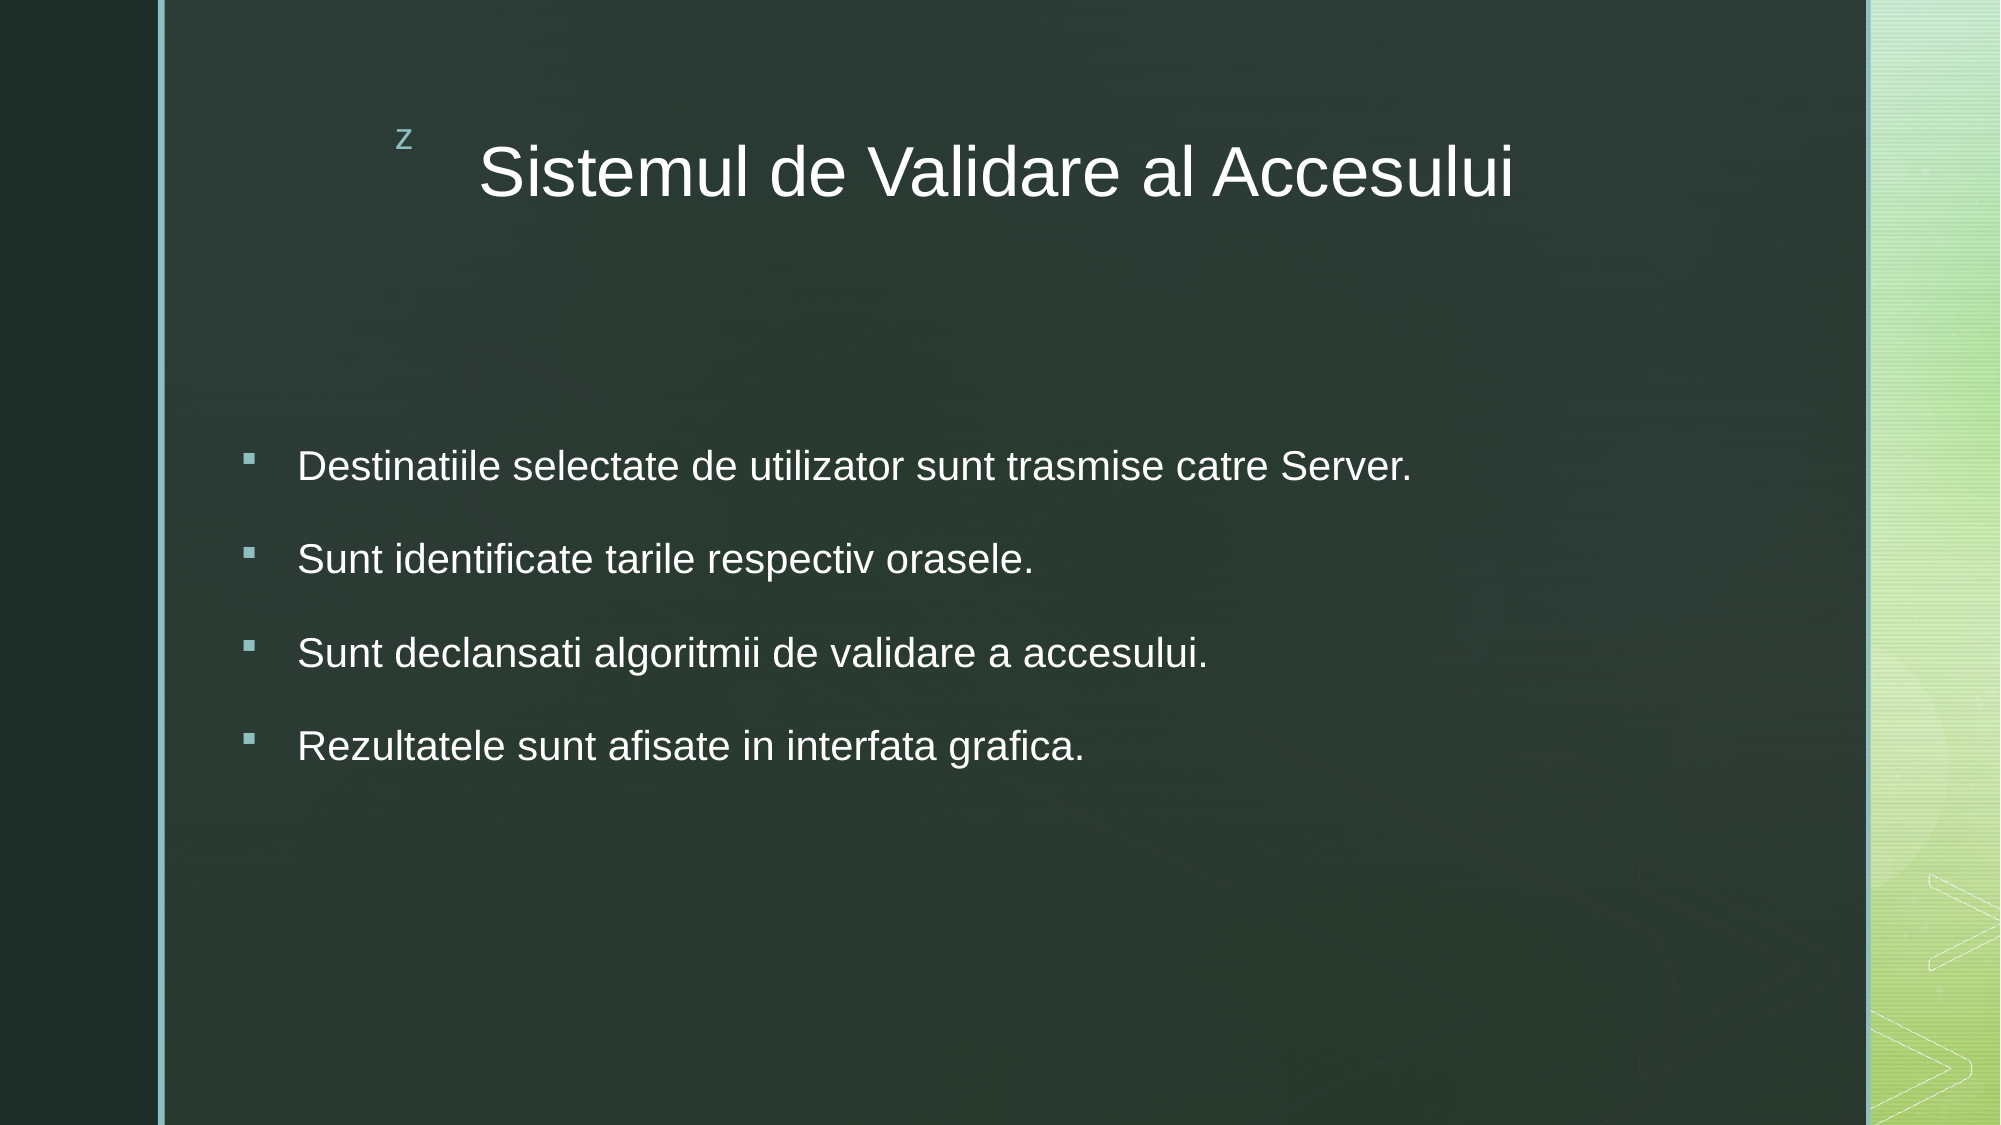

# Sistemul de Validare al Accesului
Destinatiile selectate de utilizator sunt trasmise catre Server.
Sunt identificate tarile respectiv orasele.
Sunt declansati algoritmii de validare a accesului.
Rezultatele sunt afisate in interfata grafica.